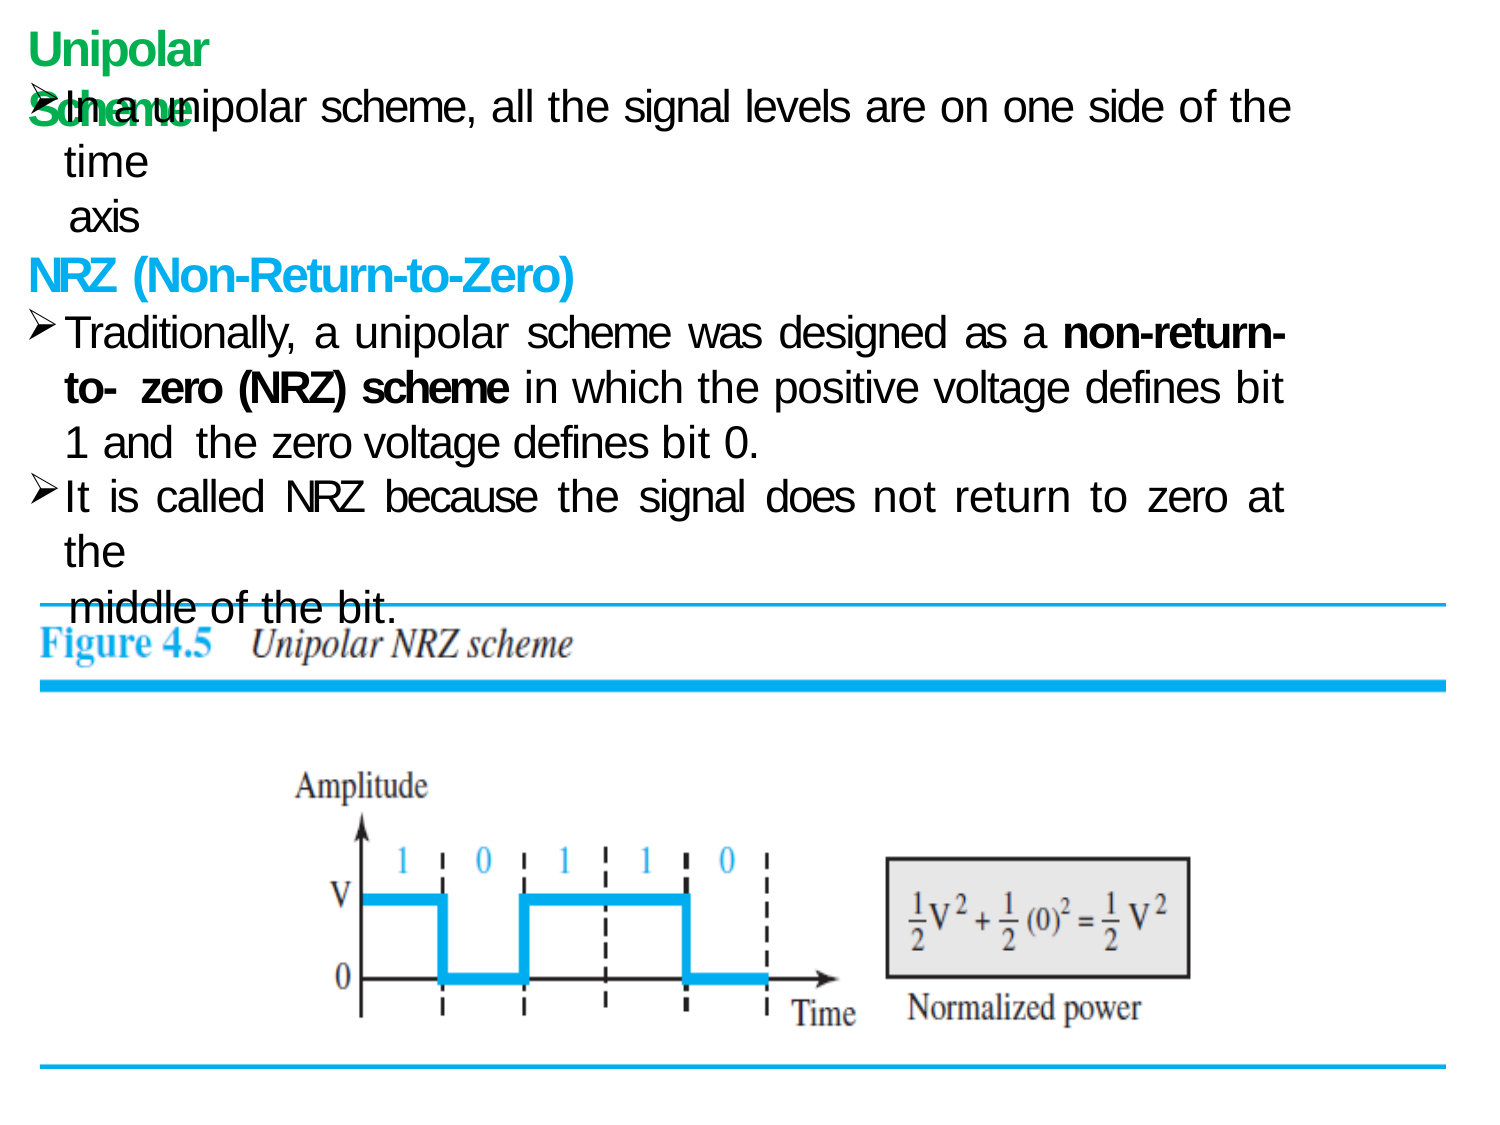

# Unipolar Scheme
In a unipolar scheme, all the signal levels are on one side of the time
axis
NRZ (Non-Return-to-Zero)
Traditionally, a unipolar scheme was designed as a non-return-to-  zero (NRZ) scheme in which the positive voltage defines bit 1 and  the zero voltage defines bit 0.
It is called NRZ because the signal does not return to zero at the
middle of the bit.